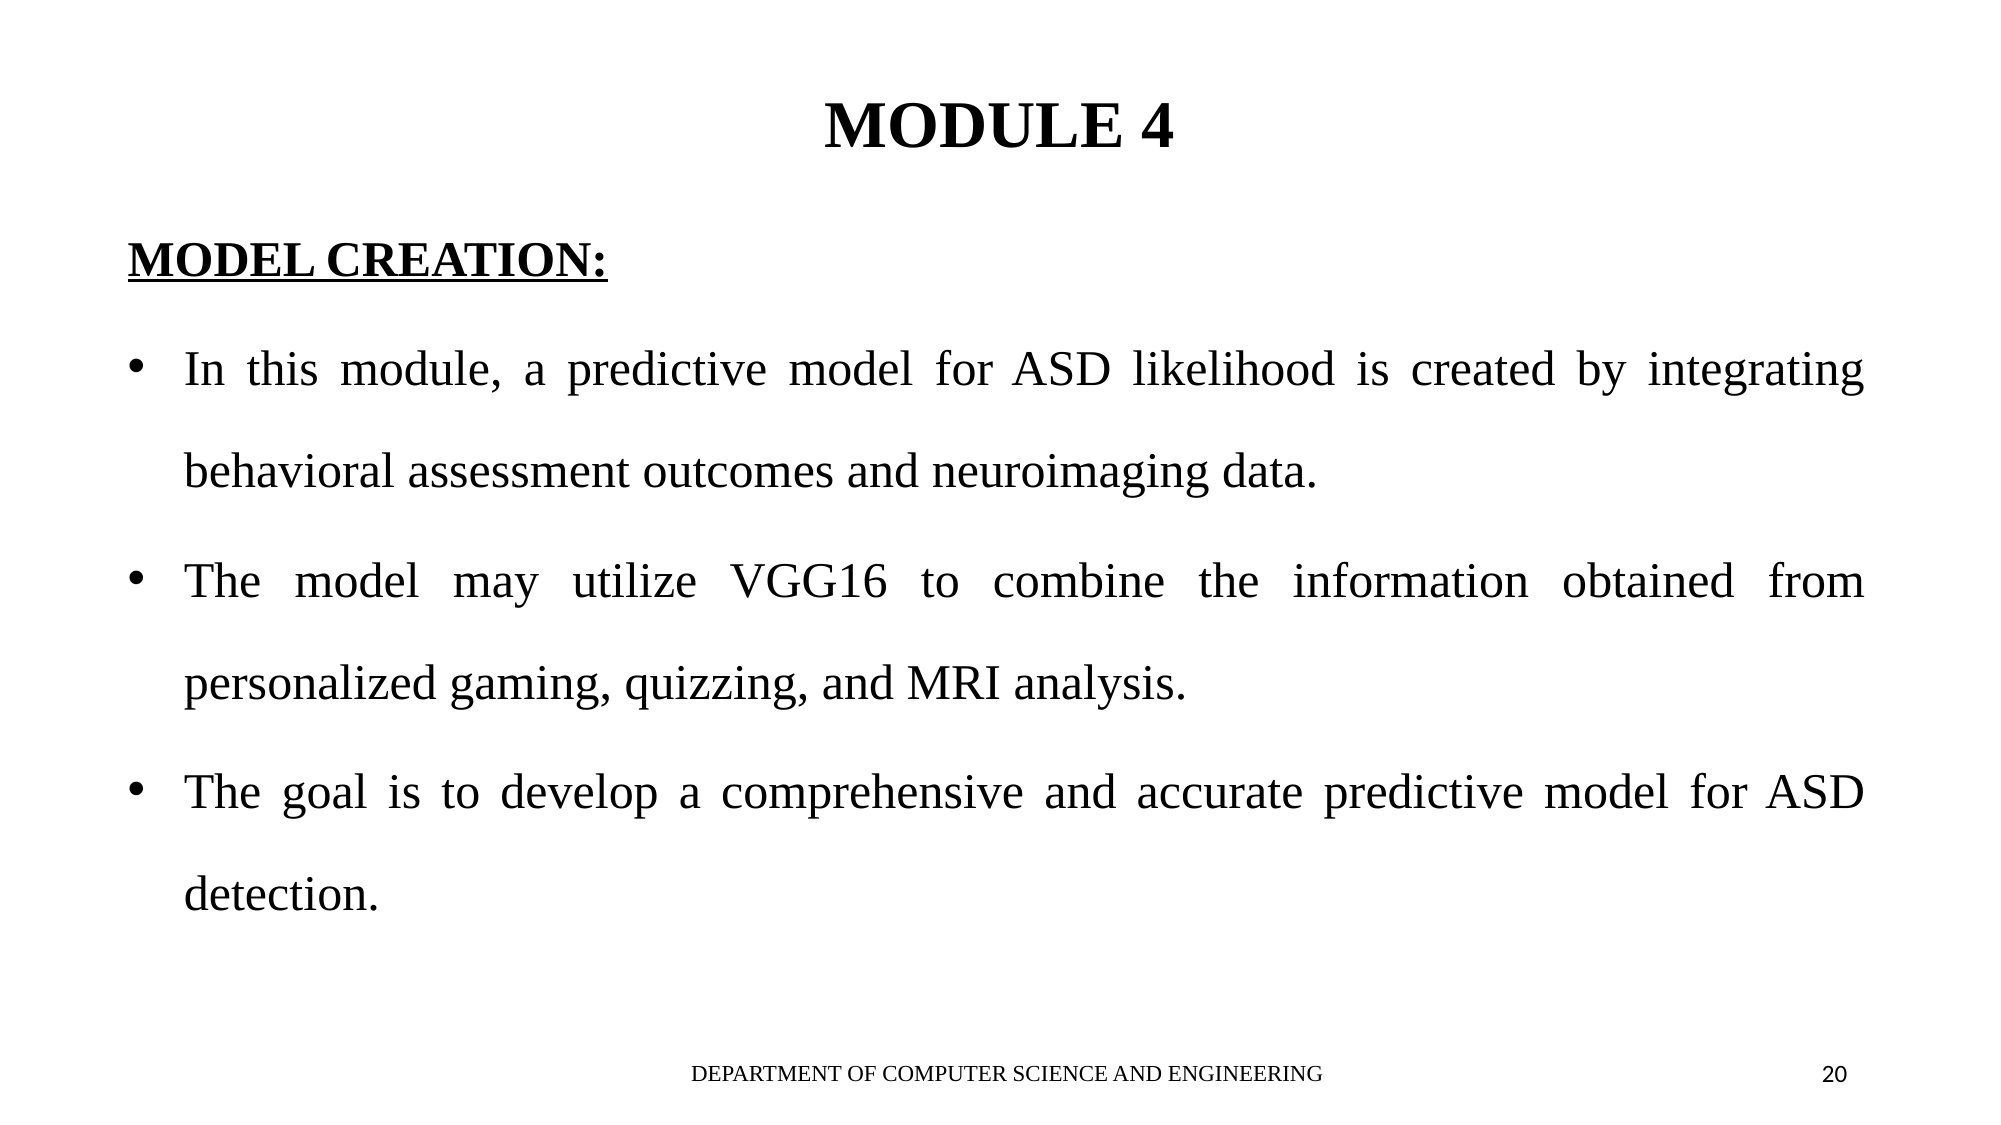

# MODULE 4
MODEL CREATION:
In this module, a predictive model for ASD likelihood is created by integrating behavioral assessment outcomes and neuroimaging data.
The model may utilize VGG16 to combine the information obtained from personalized gaming, quizzing, and MRI analysis.
The goal is to develop a comprehensive and accurate predictive model for ASD detection.

DEPARTMENT OF COMPUTER SCIENCE AND ENGINEERING
20